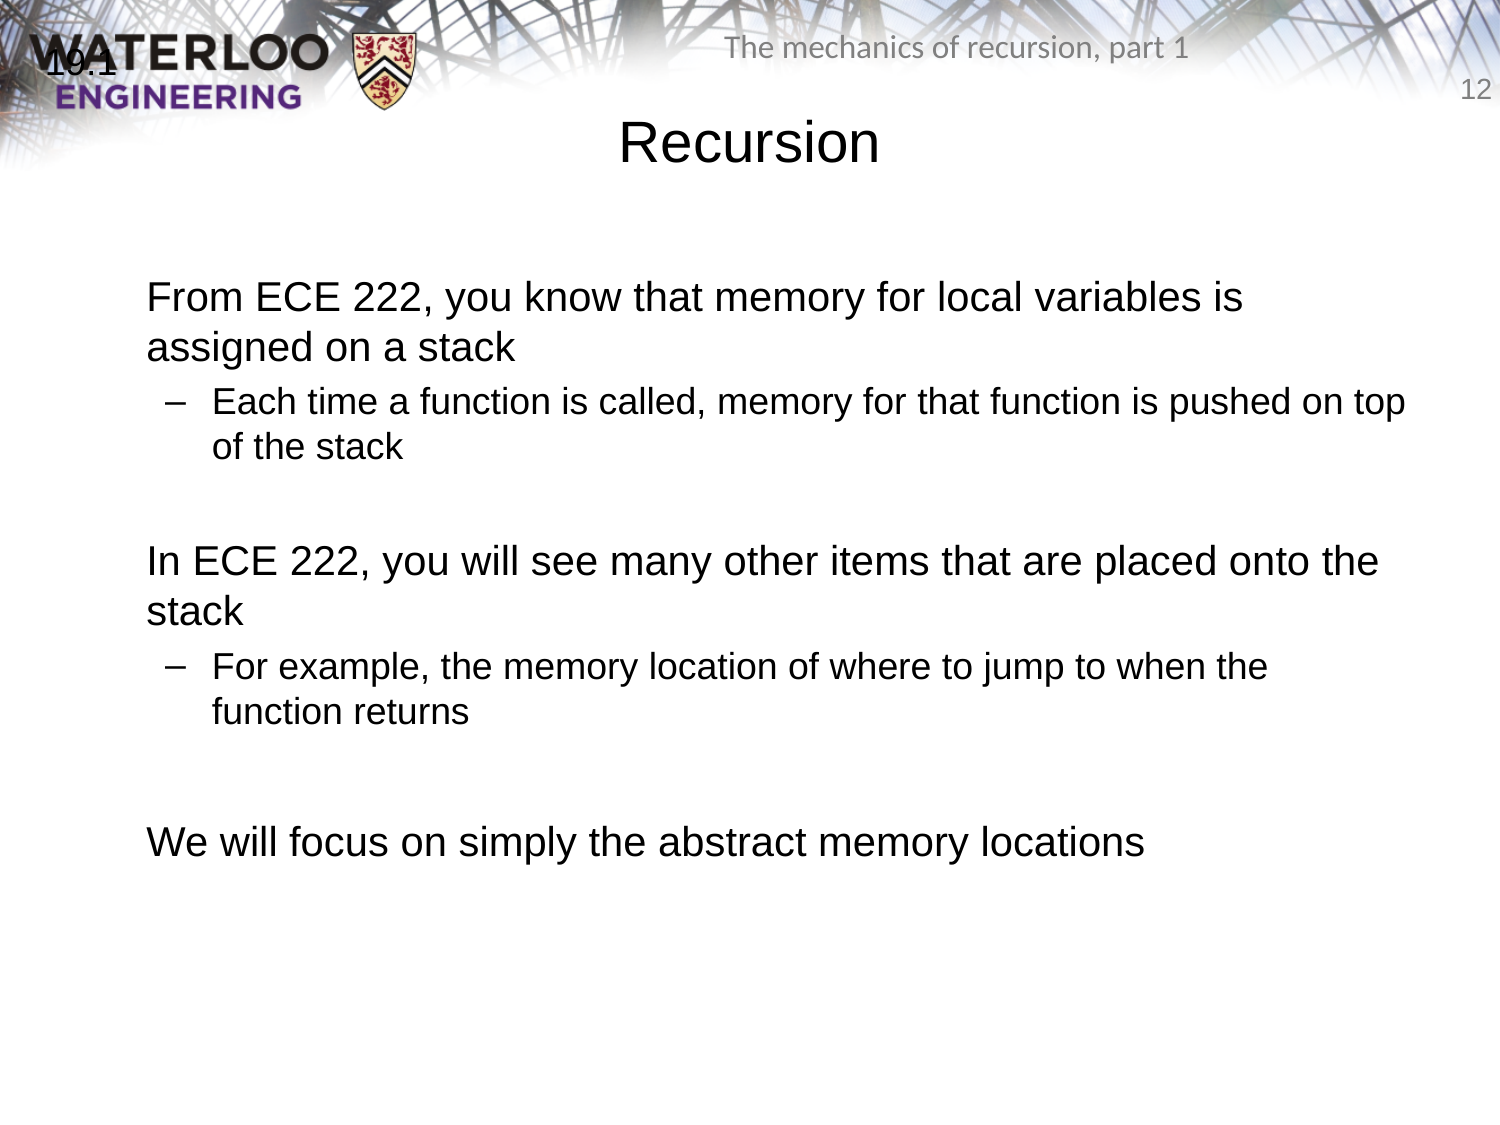

19.1
# Recursion
	From ECE 222, you know that memory for local variables is assigned on a stack
Each time a function is called, memory for that function is pushed on top of the stack

	In ECE 222, you will see many other items that are placed onto the stack
For example, the memory location of where to jump to when the function returns

	We will focus on simply the abstract memory locations